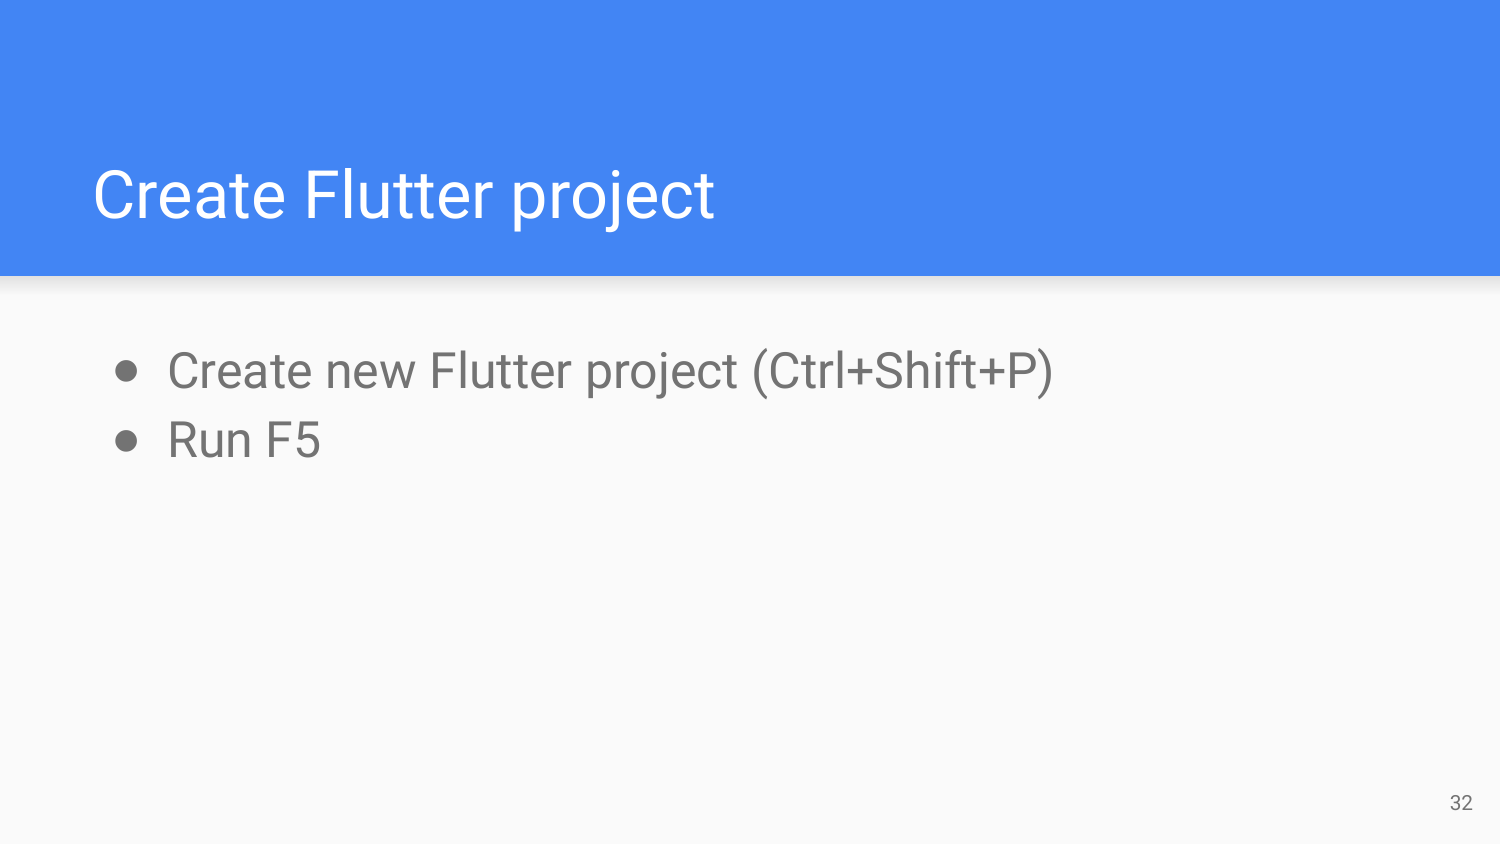

# Create Flutter project
Create new Flutter project (Ctrl+Shift+P)
Run F5
32